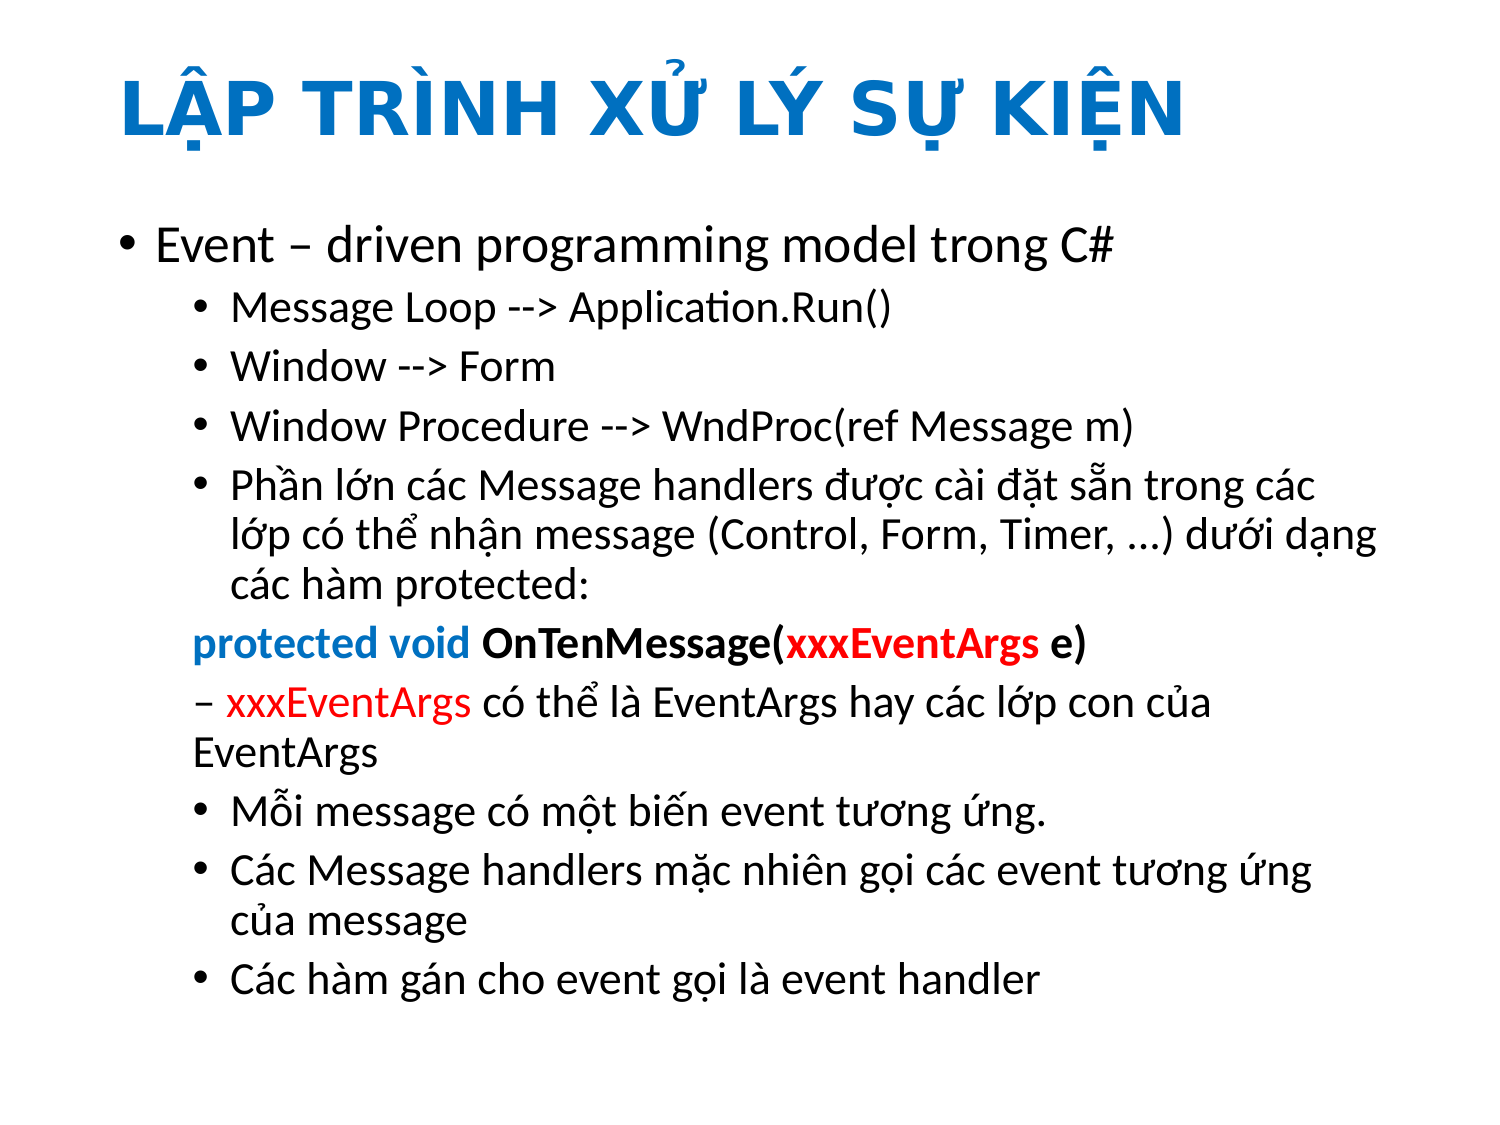

# LẬP TRÌNH XỬ LÝ SỰ KIỆN
Event – driven programming model trong C#
Message Loop --> Application.Run()
Window --> Form
Window Procedure --> WndProc(ref Message m)
Phần lớn các Message handlers được cài đặt sẵn trong các lớp có thể nhận message (Control, Form, Timer, ...) dưới dạng các hàm protected:
protected void OnTenMessage(xxxEventArgs e)
– xxxEventArgs có thể là EventArgs hay các lớp con của EventArgs
Mỗi message có một biến event tương ứng.
Các Message handlers mặc nhiên gọi các event tương ứng của message
Các hàm gán cho event gọi là event handler